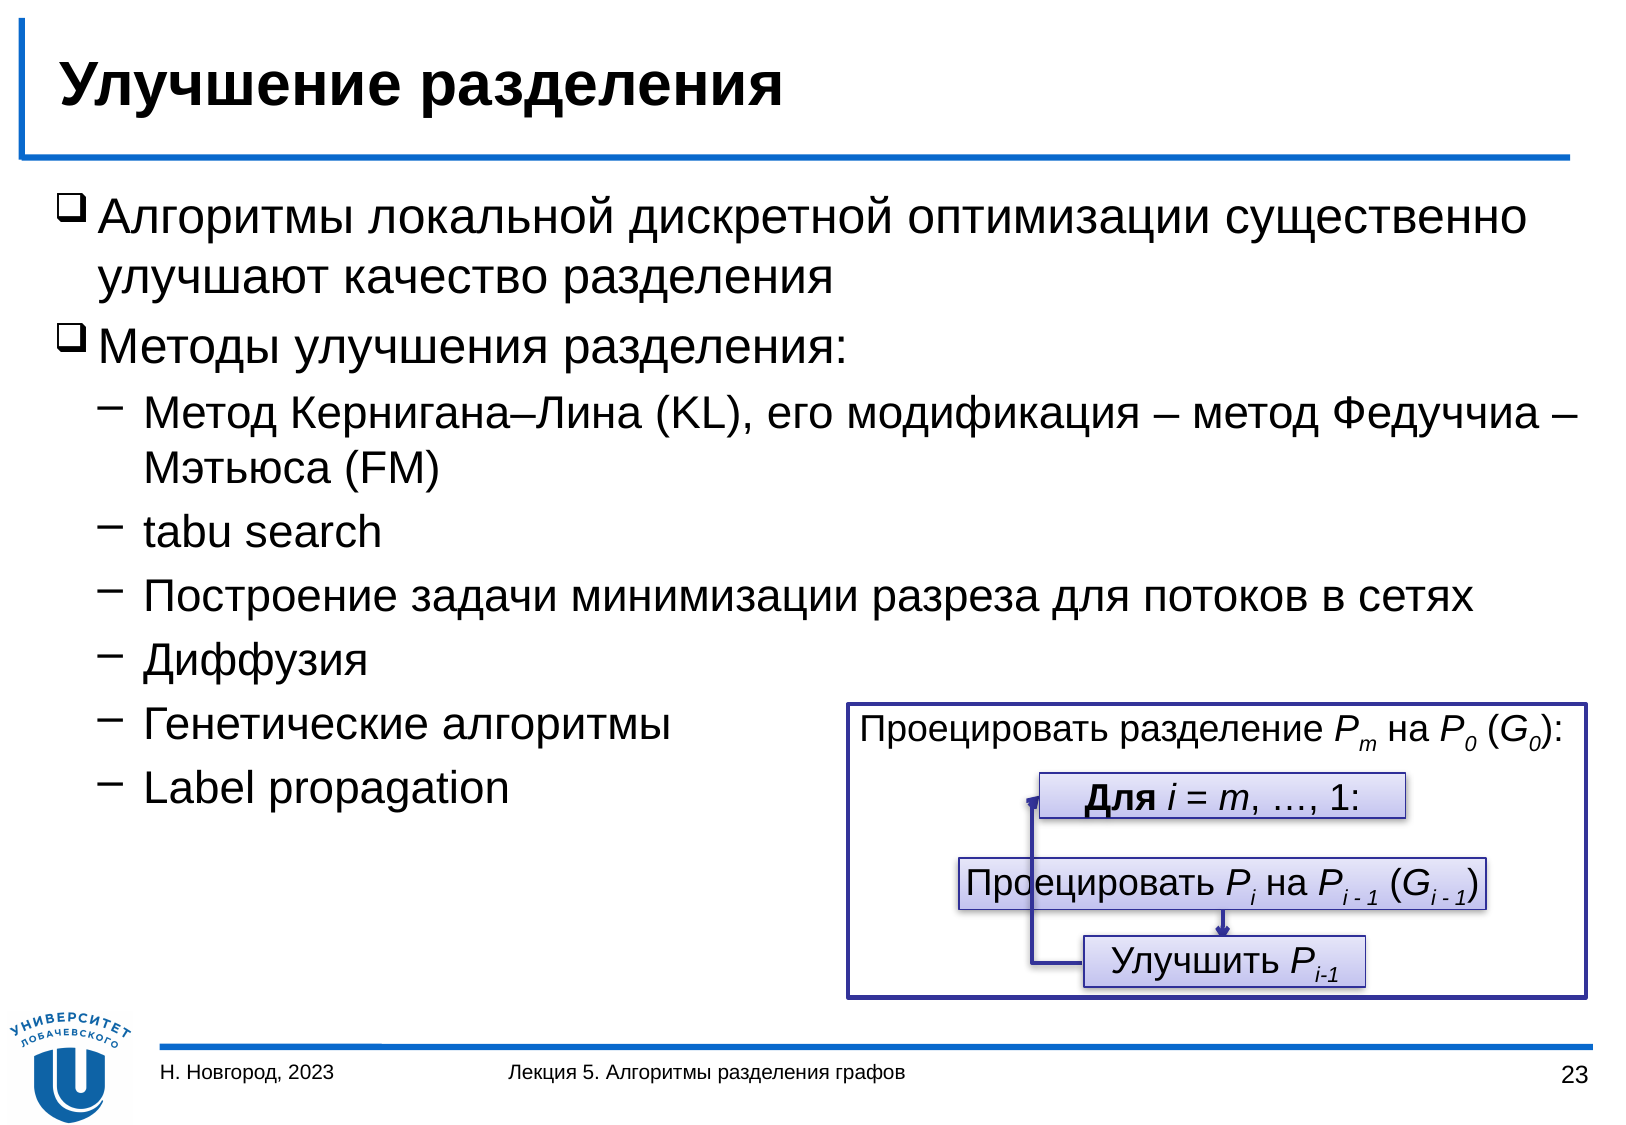

# Улучшение разделения
Алгоритмы локальной дискретной оптимизации существенно улучшают качество разделения
Методы улучшения разделения:
Метод Кернигана–Лина (KL), его модификация – метод Федуччиа – Мэтьюса (FM)
tabu search
Построение задачи минимизации разреза для потоков в сетях
Диффузия
Генетические алгоритмы
Label propagation
Проецировать разделение Pm на P0 (G0):
Для i = m, …, 1:
Проецировать Pi на Pi - 1 (Gi - 1)
Улучшить Pi-1
Н. Новгород, 2023
Лекция 5. Алгоритмы разделения графов
23